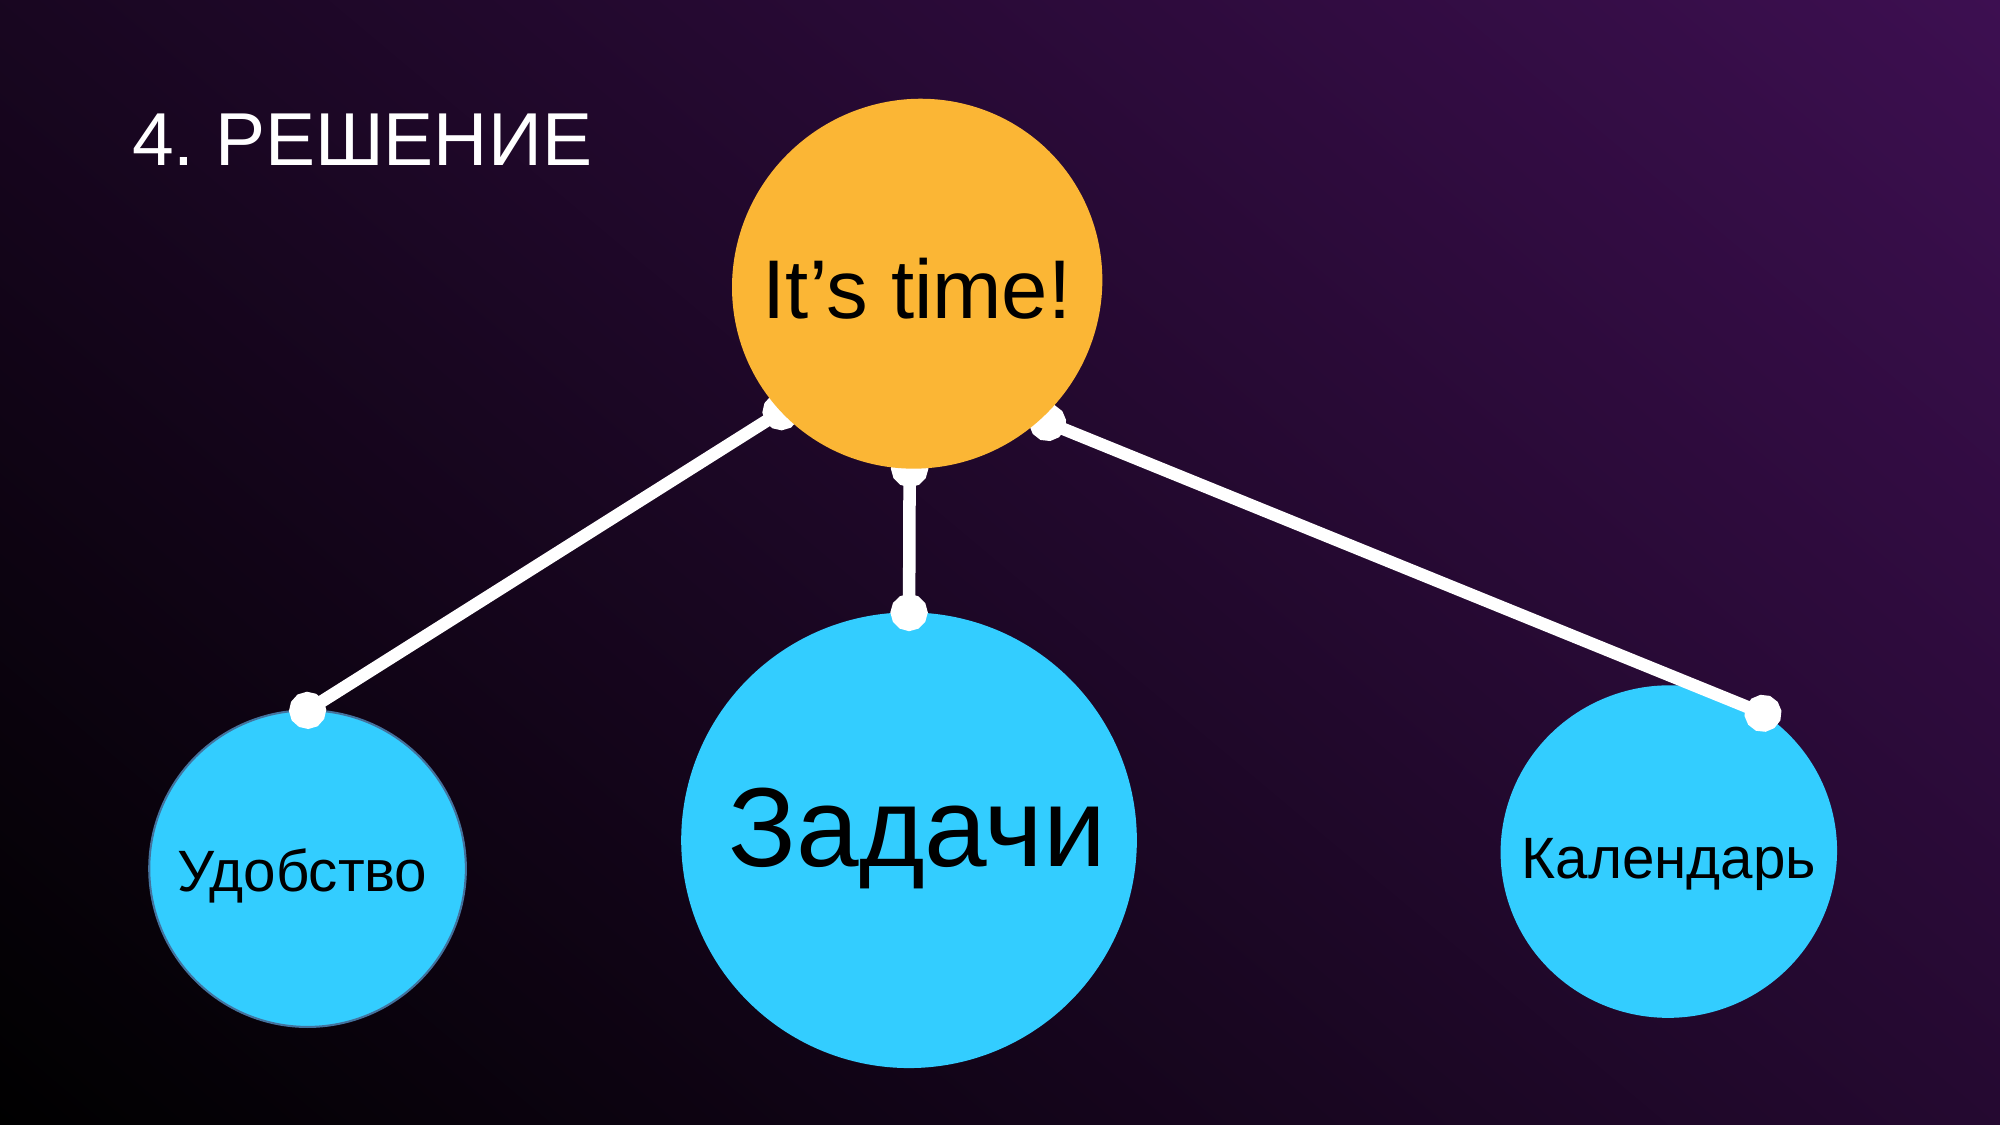

4. РЕШЕНИЕ
It’s time!

Задачи
Календарь
Удобство